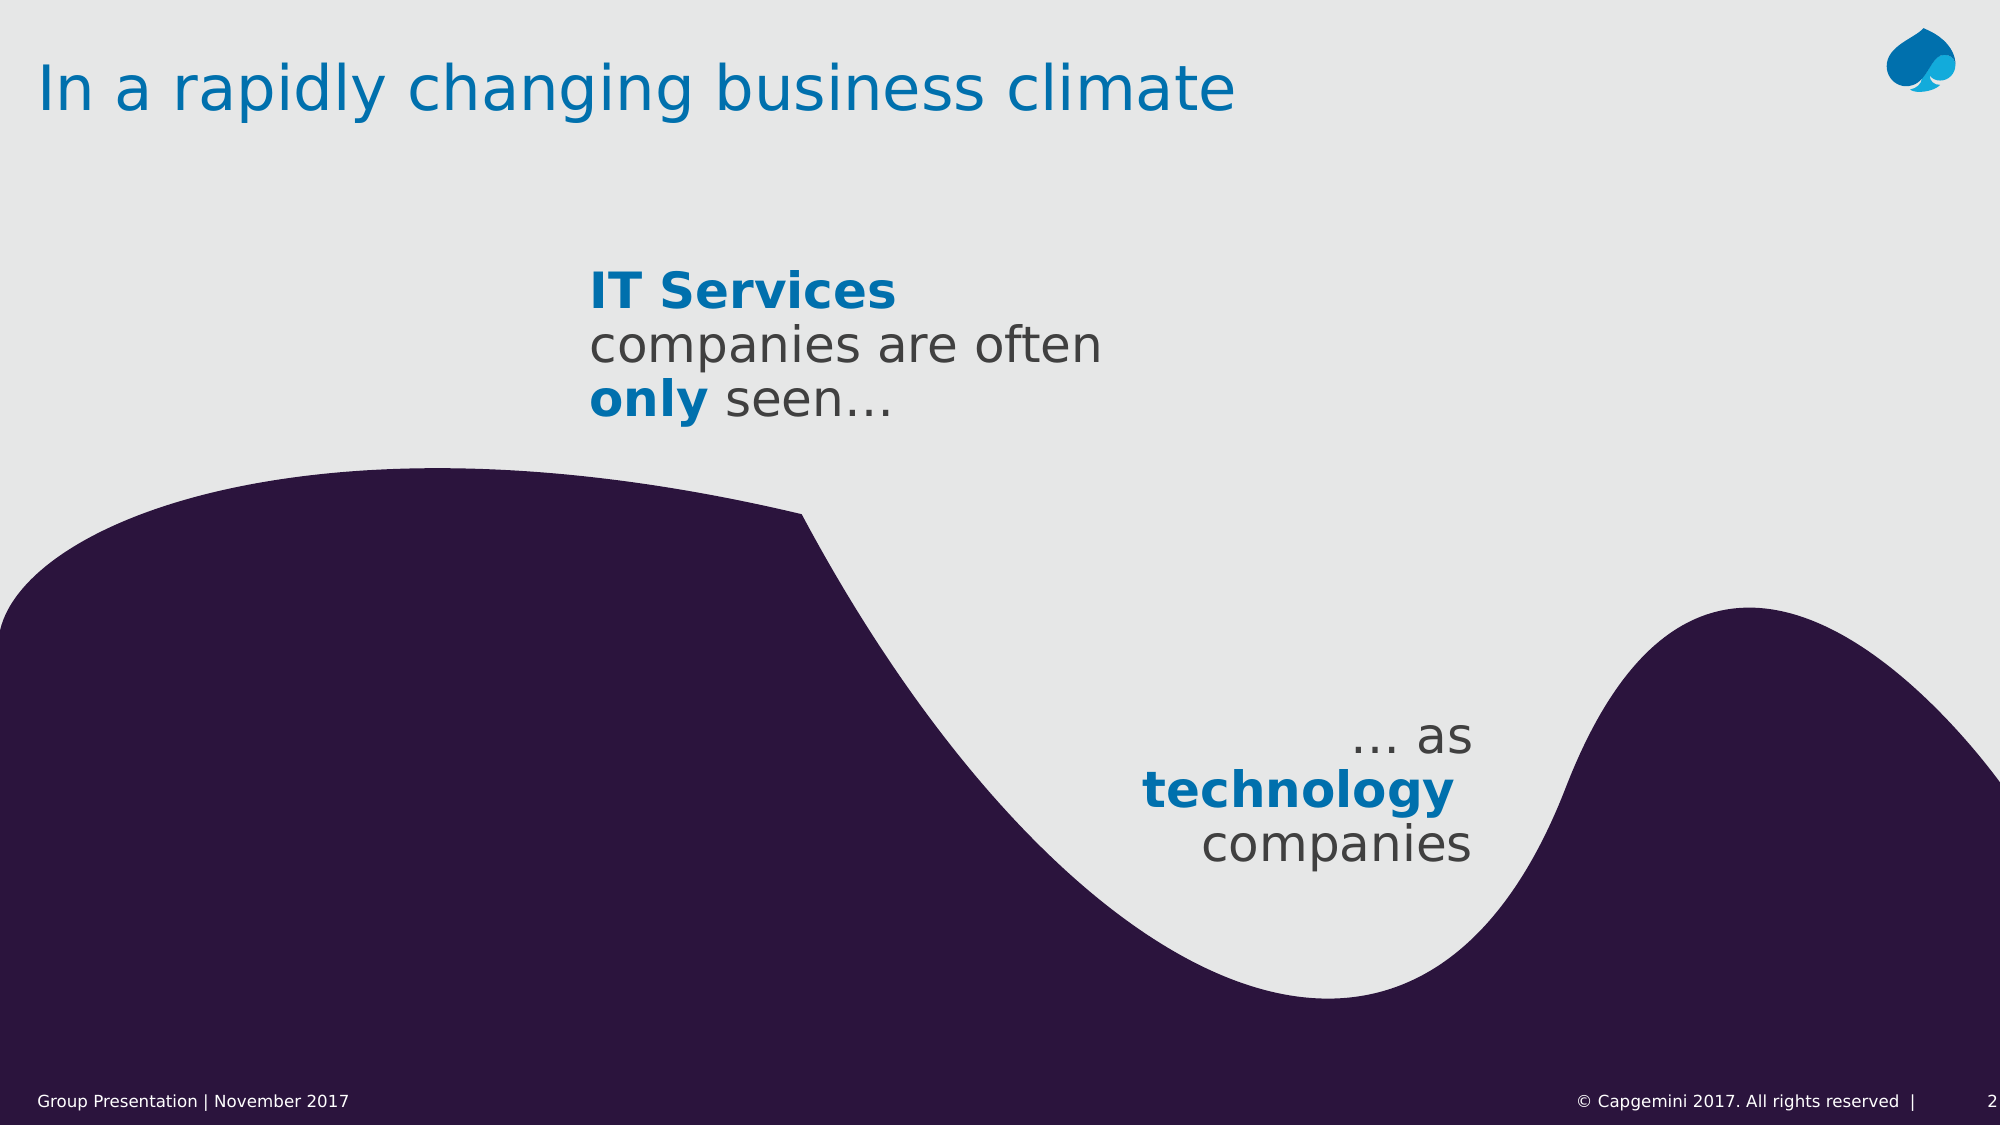

# In a rapidly changing business climate

IT Services companies are often only seen…
… as
technology  companies
Group Presentation | November 2017
© Capgemini 2017. All rights reserved  |
2